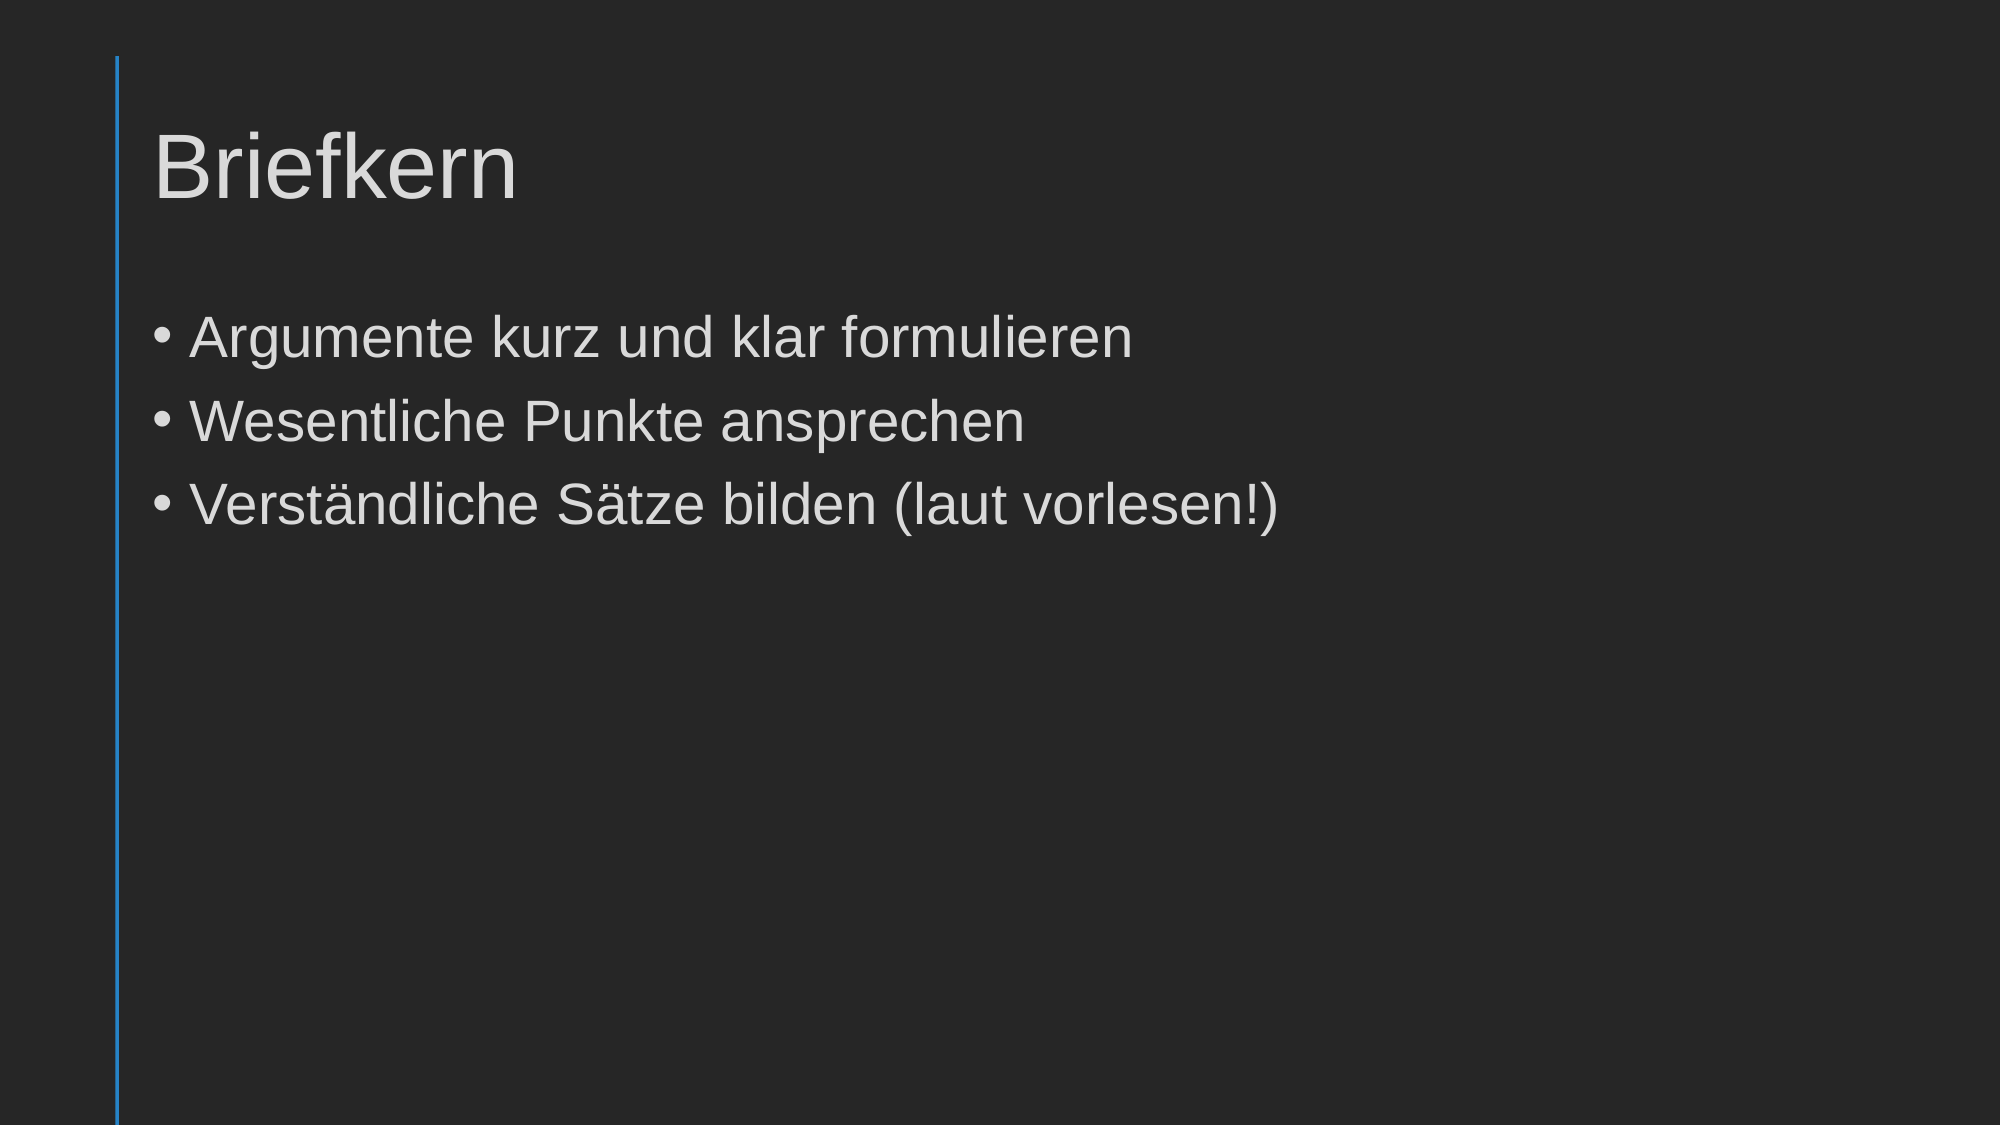

# Briefkern
Argumente kurz und klar formulieren
Wesentliche Punkte ansprechen
Verständliche Sätze bilden (laut vorlesen!)